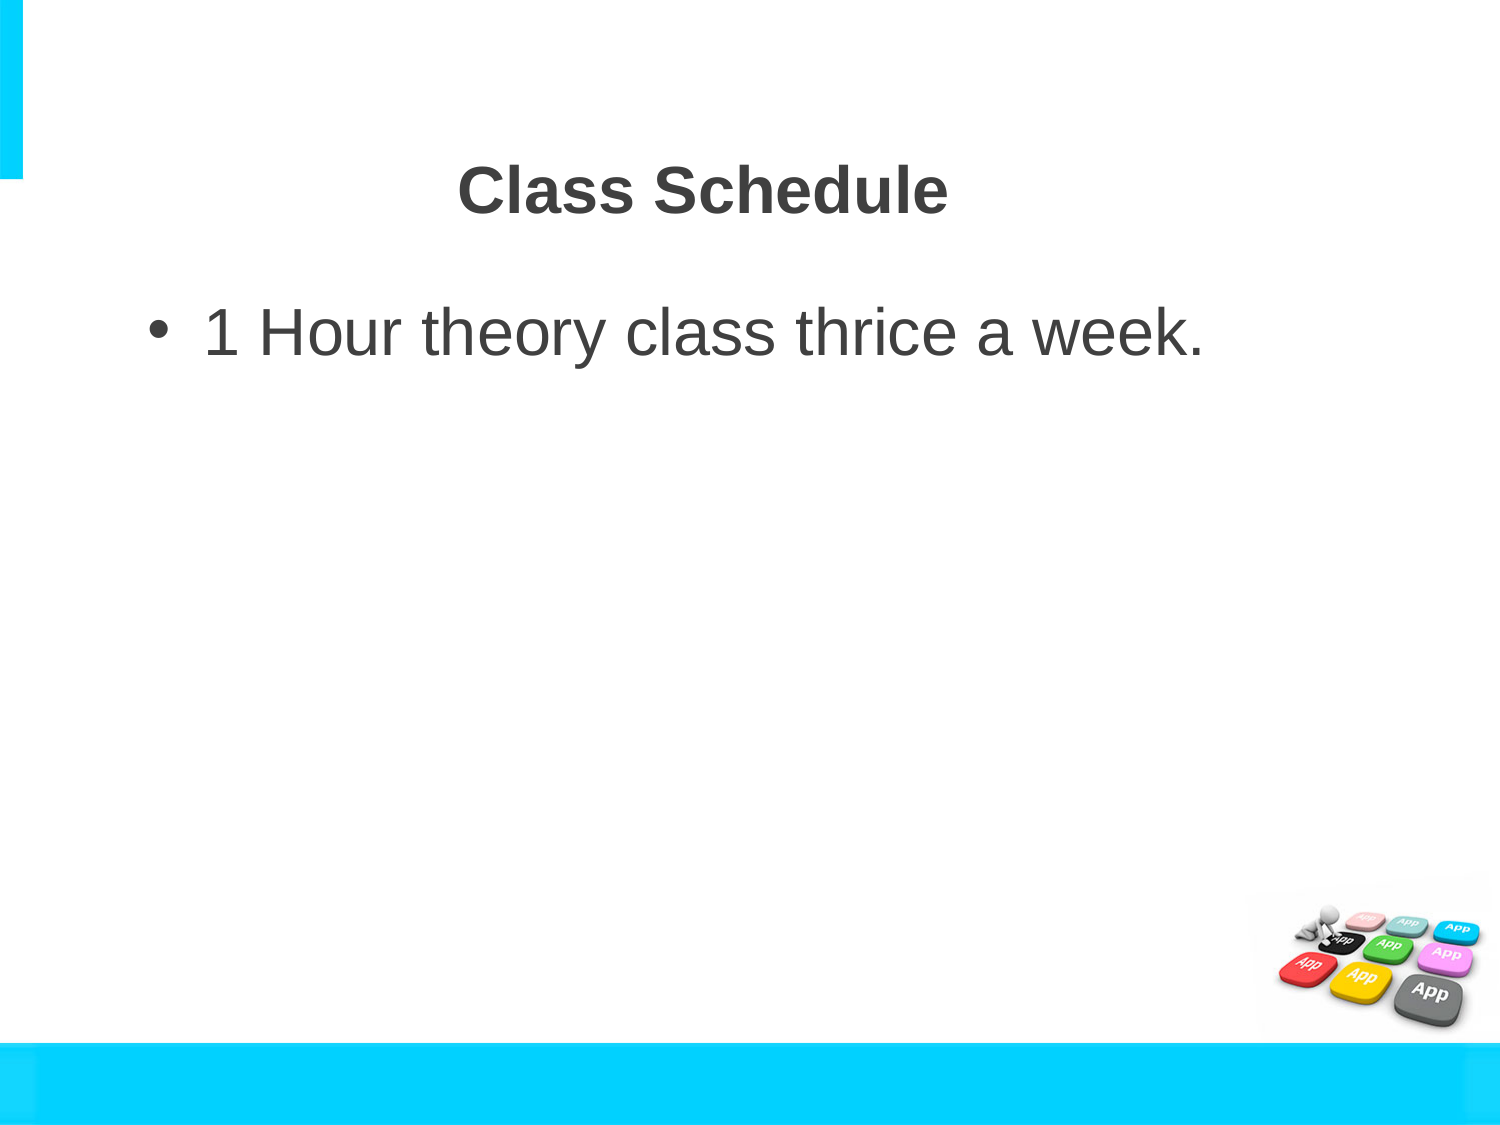

Class Schedule
1 Hour theory class thrice a week.